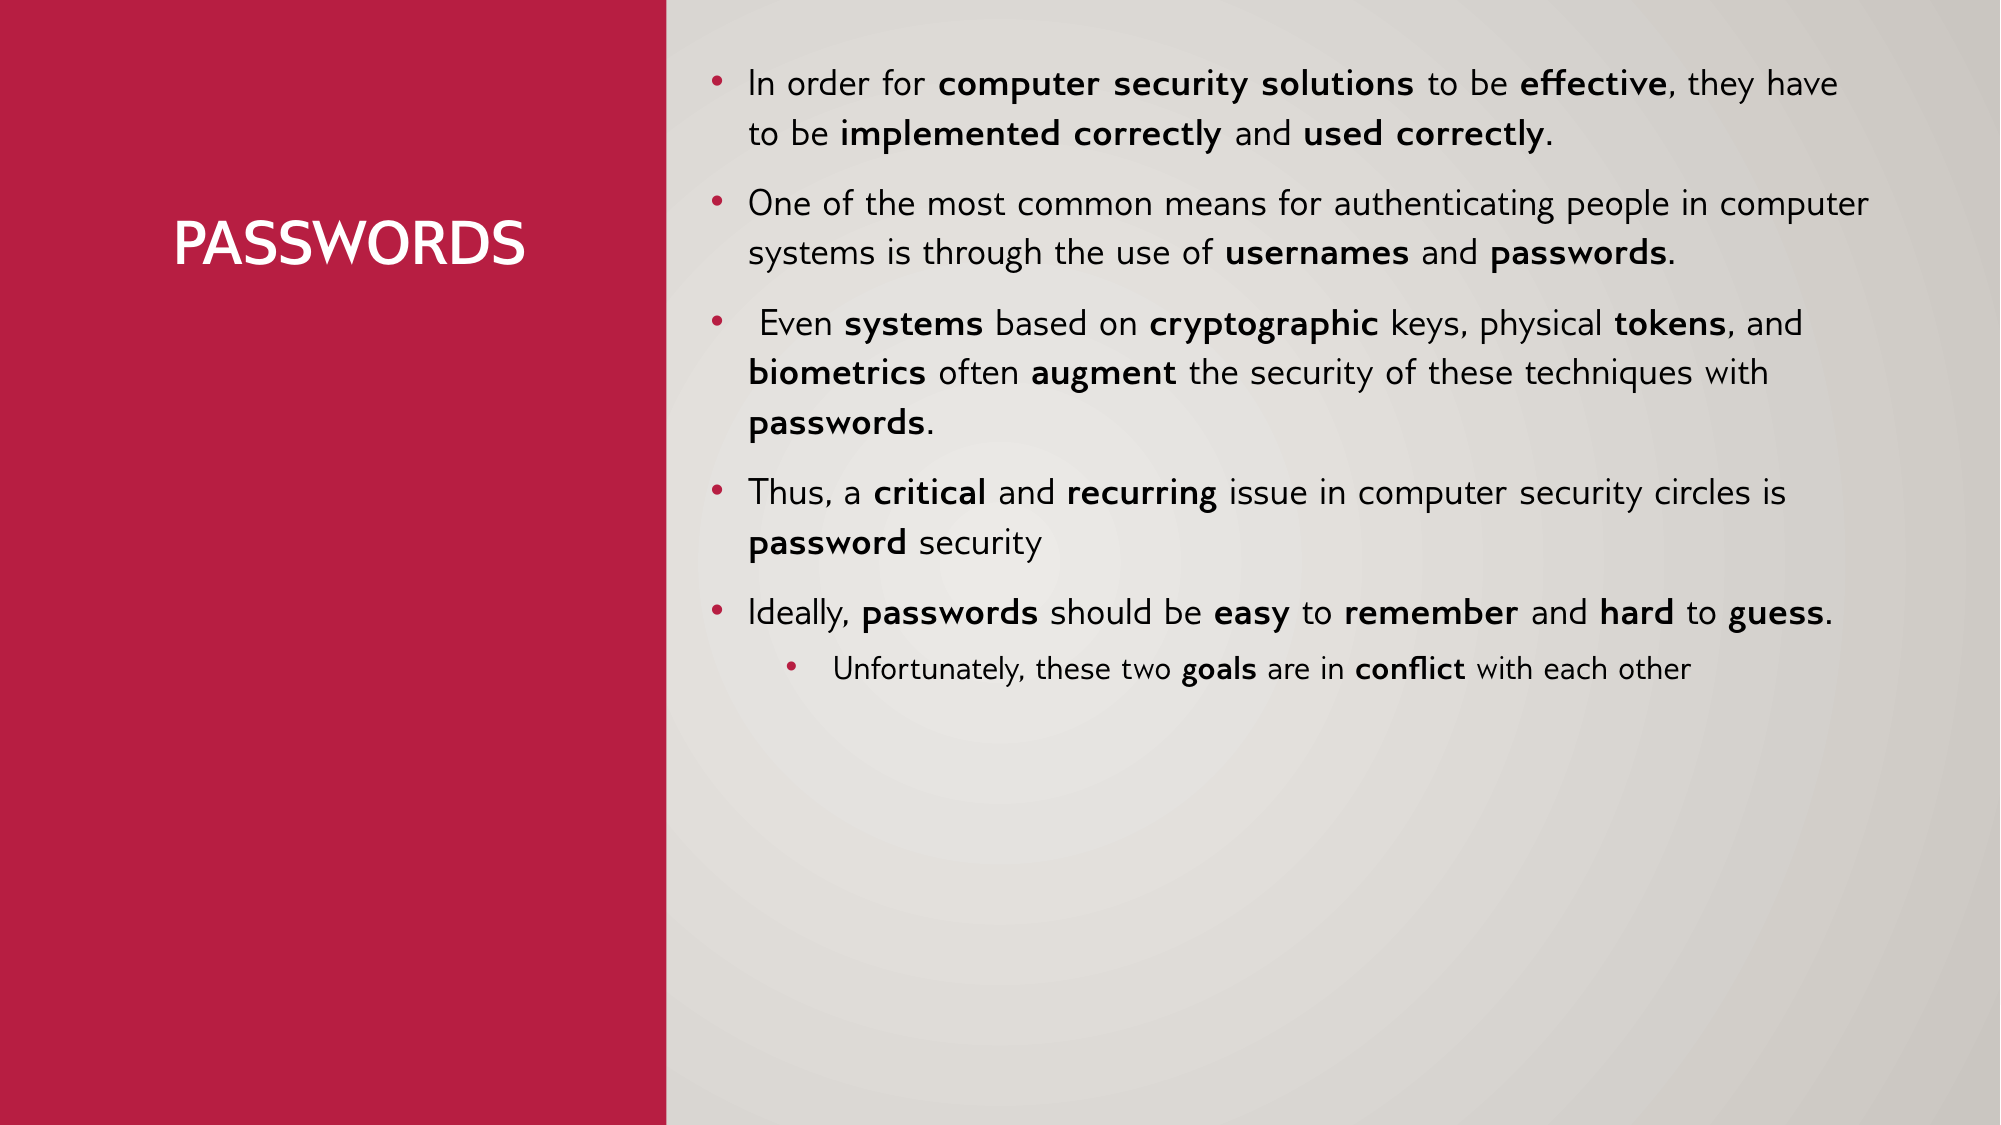

In order for computer security solutions to be effective, they have to be implemented correctly and used correctly.
One of the most common means for authenticating people in computer systems is through the use of usernames and passwords.
 Even systems based on cryptographic keys, physical tokens, and biometrics often augment the security of these techniques with passwords.
Thus, a critical and recurring issue in computer security circles is password security
Ideally, passwords should be easy to remember and hard to guess.
 Unfortunately, these two goals are in conﬂict with each other
# Passwords